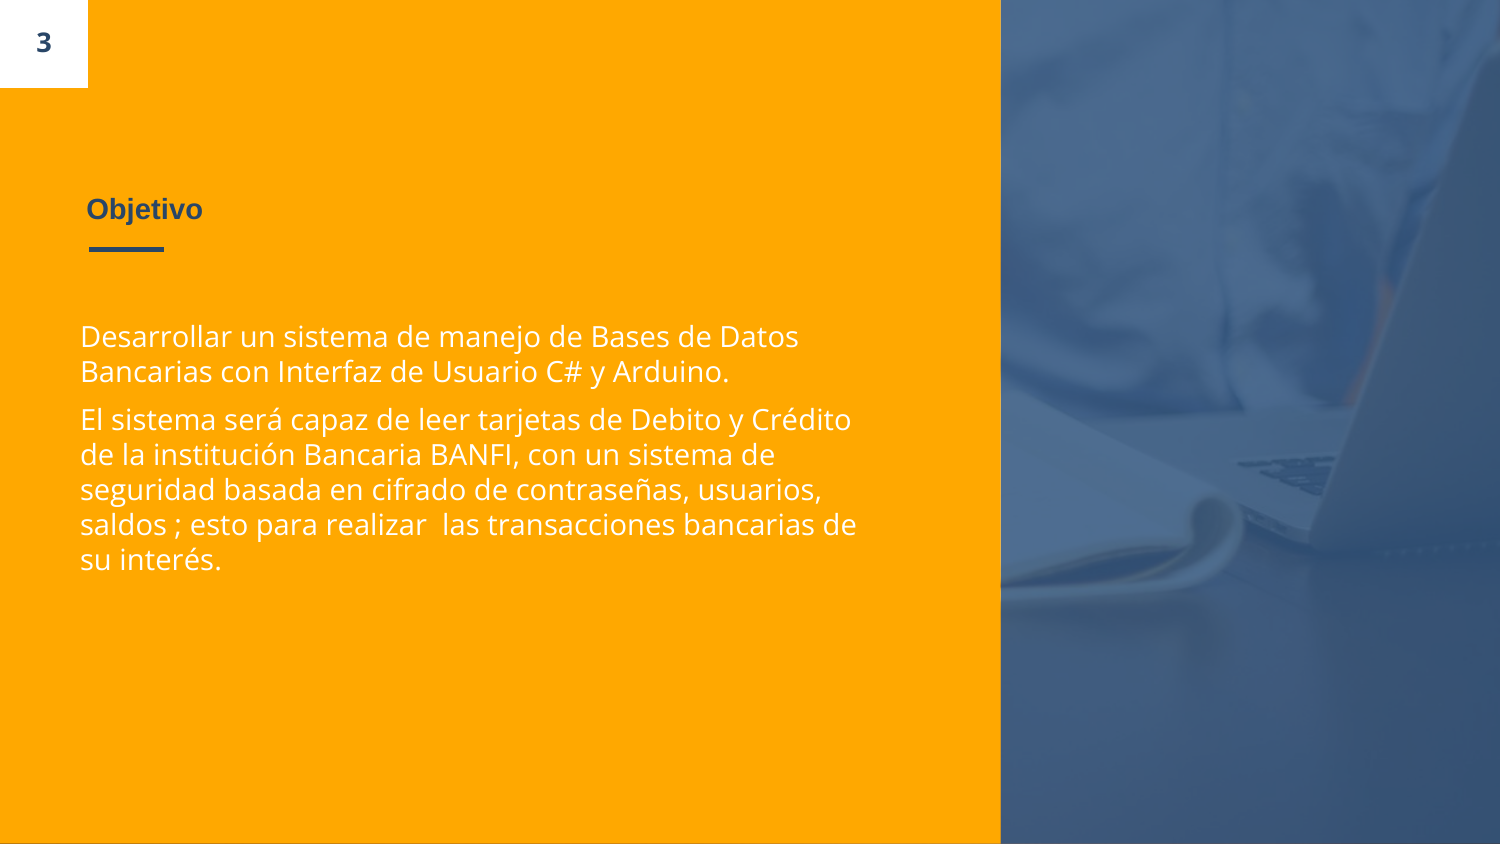

3
# Objetivo
Desarrollar un sistema de manejo de Bases de Datos Bancarias con Interfaz de Usuario C# y Arduino.
El sistema será capaz de leer tarjetas de Debito y Crédito de la institución Bancaria BANFI, con un sistema de seguridad basada en cifrado de contraseñas, usuarios, saldos ; esto para realizar  las transacciones bancarias de su interés.